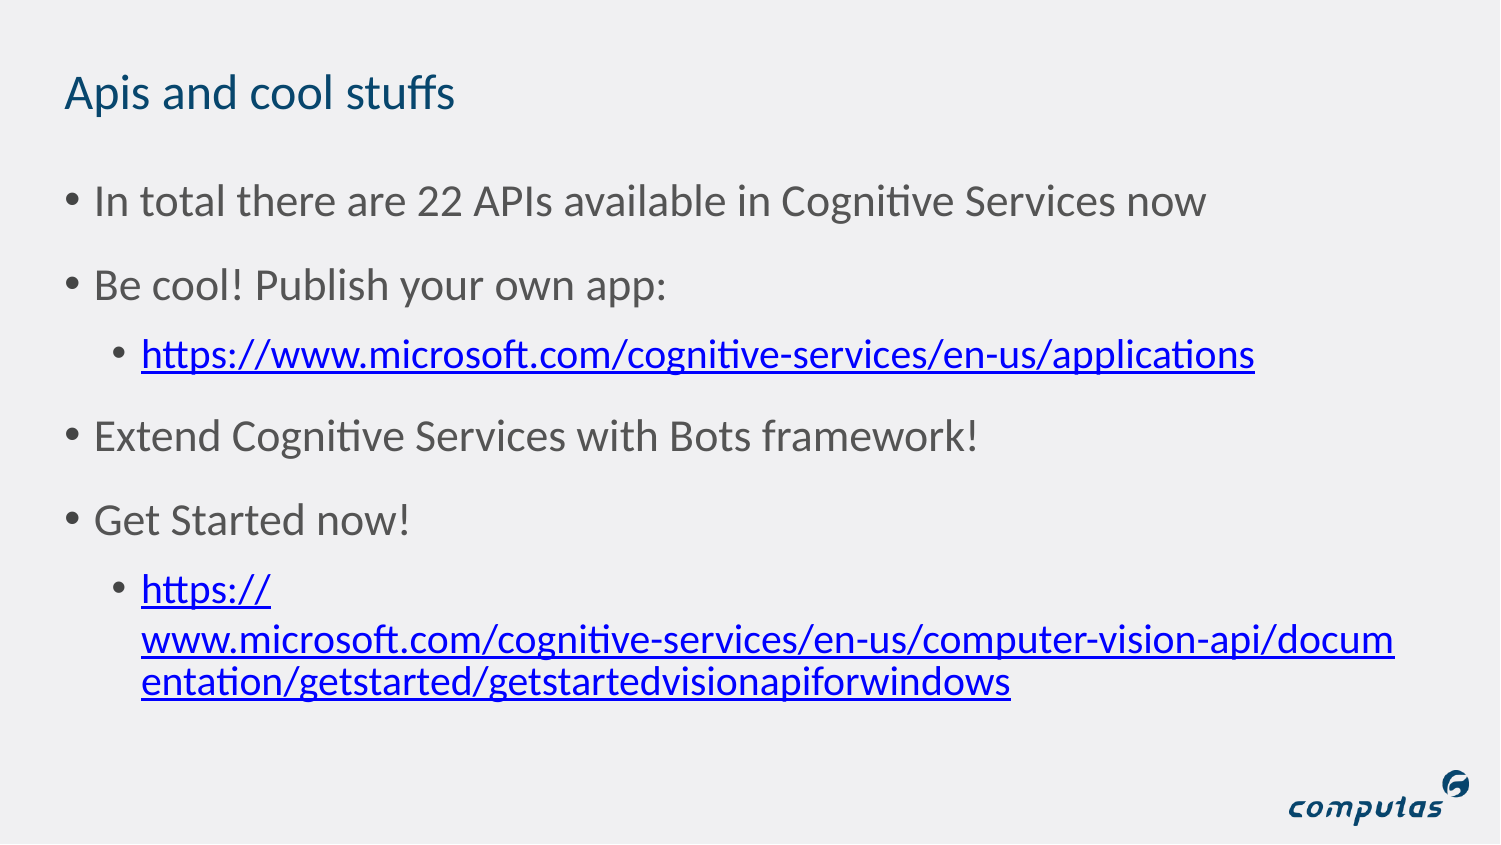

# Apis and cool stuffs
In total there are 22 APIs available in Cognitive Services now
Be cool! Publish your own app:
https://www.microsoft.com/cognitive-services/en-us/applications
Extend Cognitive Services with Bots framework!
Get Started now!
https://www.microsoft.com/cognitive-services/en-us/computer-vision-api/documentation/getstarted/getstartedvisionapiforwindows